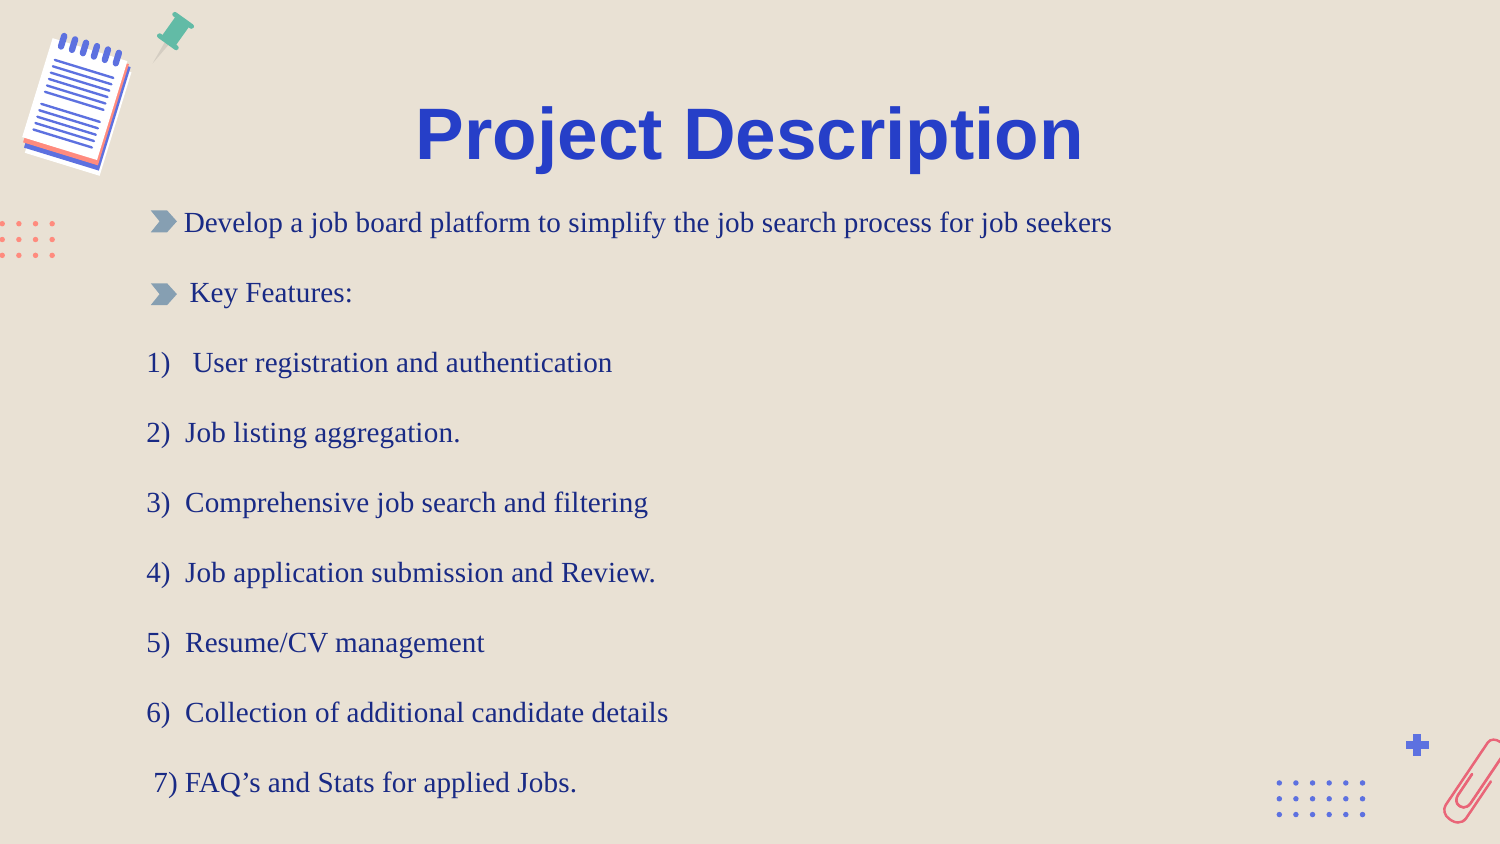

# Project Description
        Develop a job board platform to simplify the job search process for job seekers

        Key Features:

  1)   User registration and authentication

  2)  Job listing aggregation.

  3)  Comprehensive job search and filtering

  4)  Job application submission and Review.

  5)  Resume/CV management

  6)  Collection of additional candidate details

   7) FAQ’s and Stats for applied Jobs.